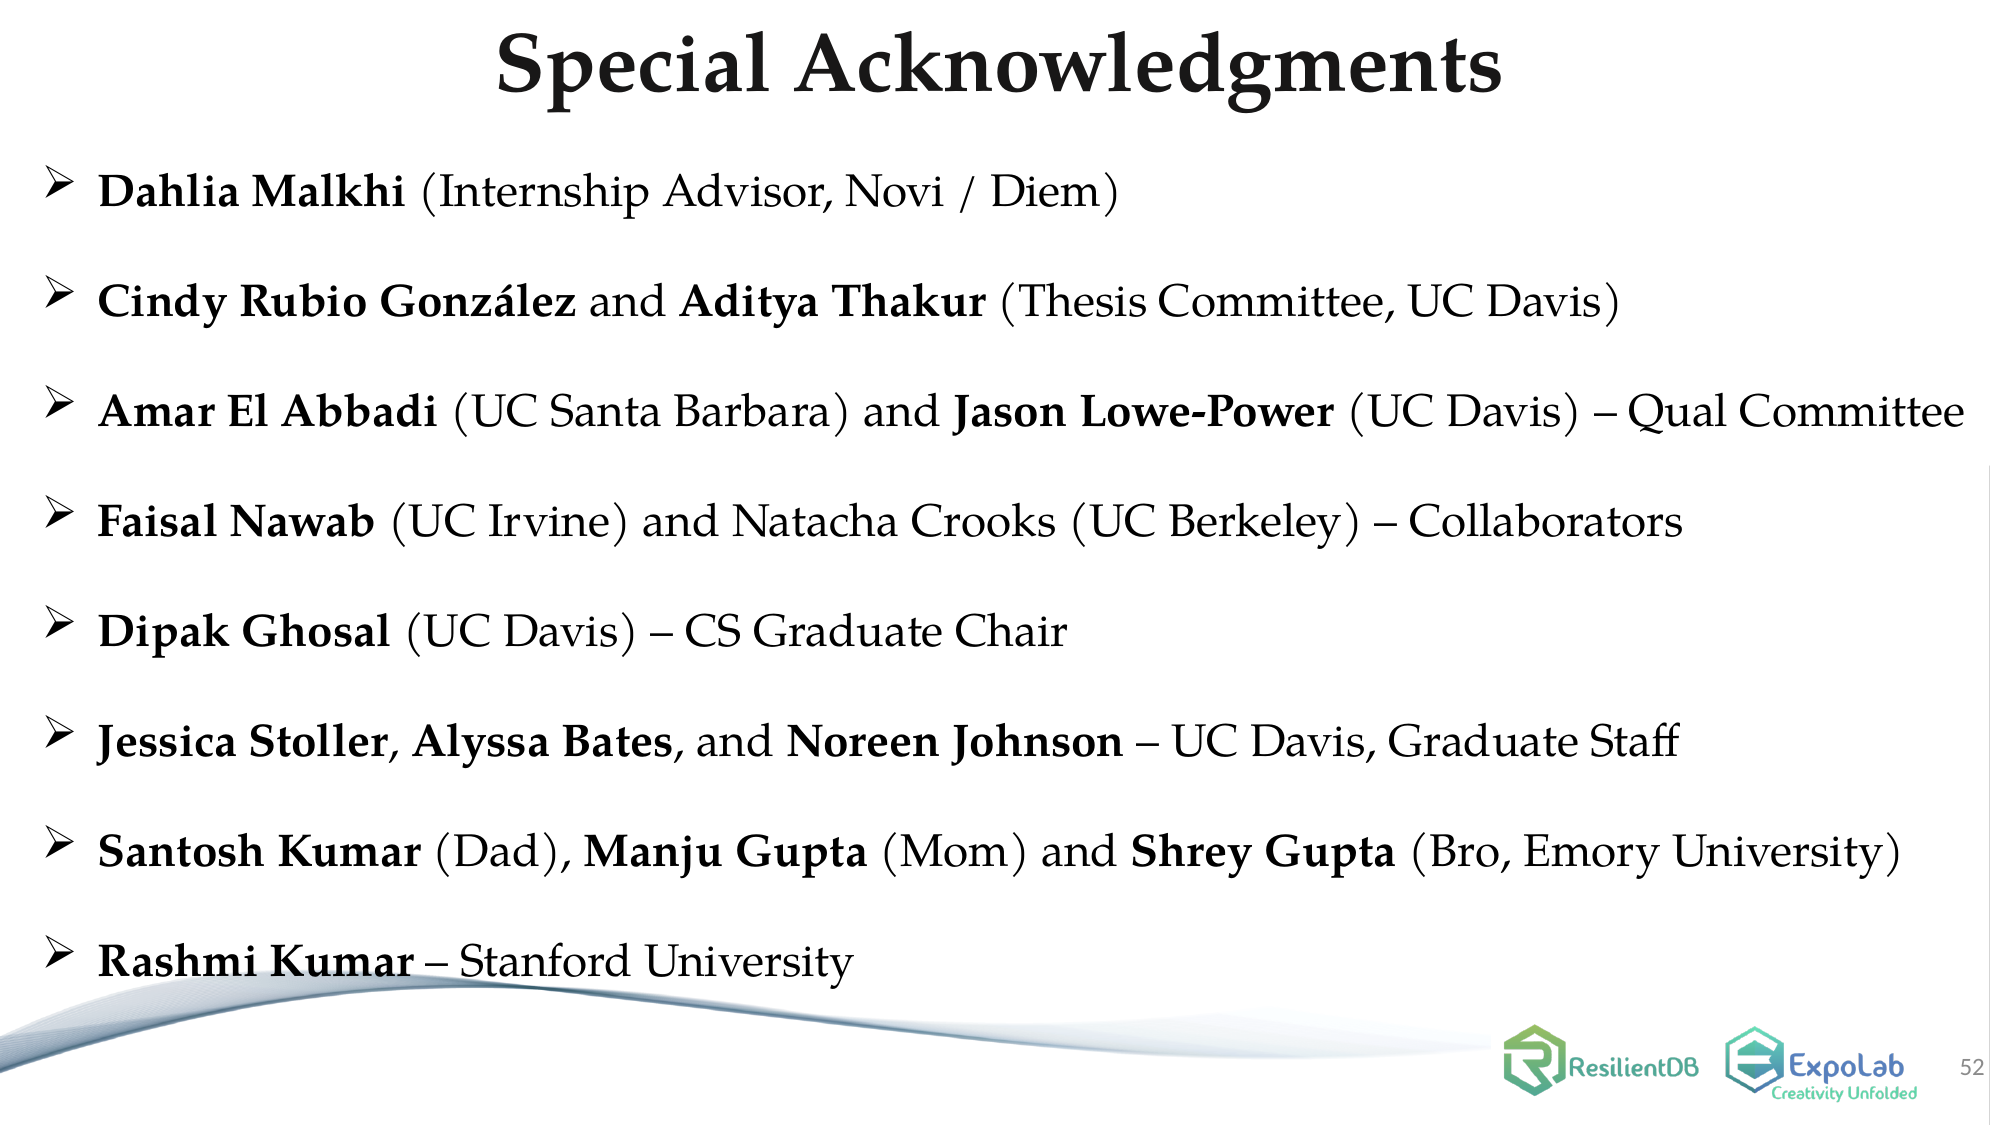

Special Acknowledgments
Dahlia Malkhi (Internship Advisor, Novi / Diem)
Cindy Rubio González and Aditya Thakur (Thesis Committee, UC Davis)
Amar El Abbadi (UC Santa Barbara) and Jason Lowe-Power (UC Davis) – Qual Committee
Faisal Nawab (UC Irvine) and Natacha Crooks (UC Berkeley) – Collaborators
Dipak Ghosal (UC Davis) – CS Graduate Chair
Jessica Stoller, Alyssa Bates, and Noreen Johnson – UC Davis, Graduate Staff
Santosh Kumar (Dad), Manju Gupta (Mom) and Shrey Gupta (Bro, Emory University)
Rashmi Kumar – Stanford University
52